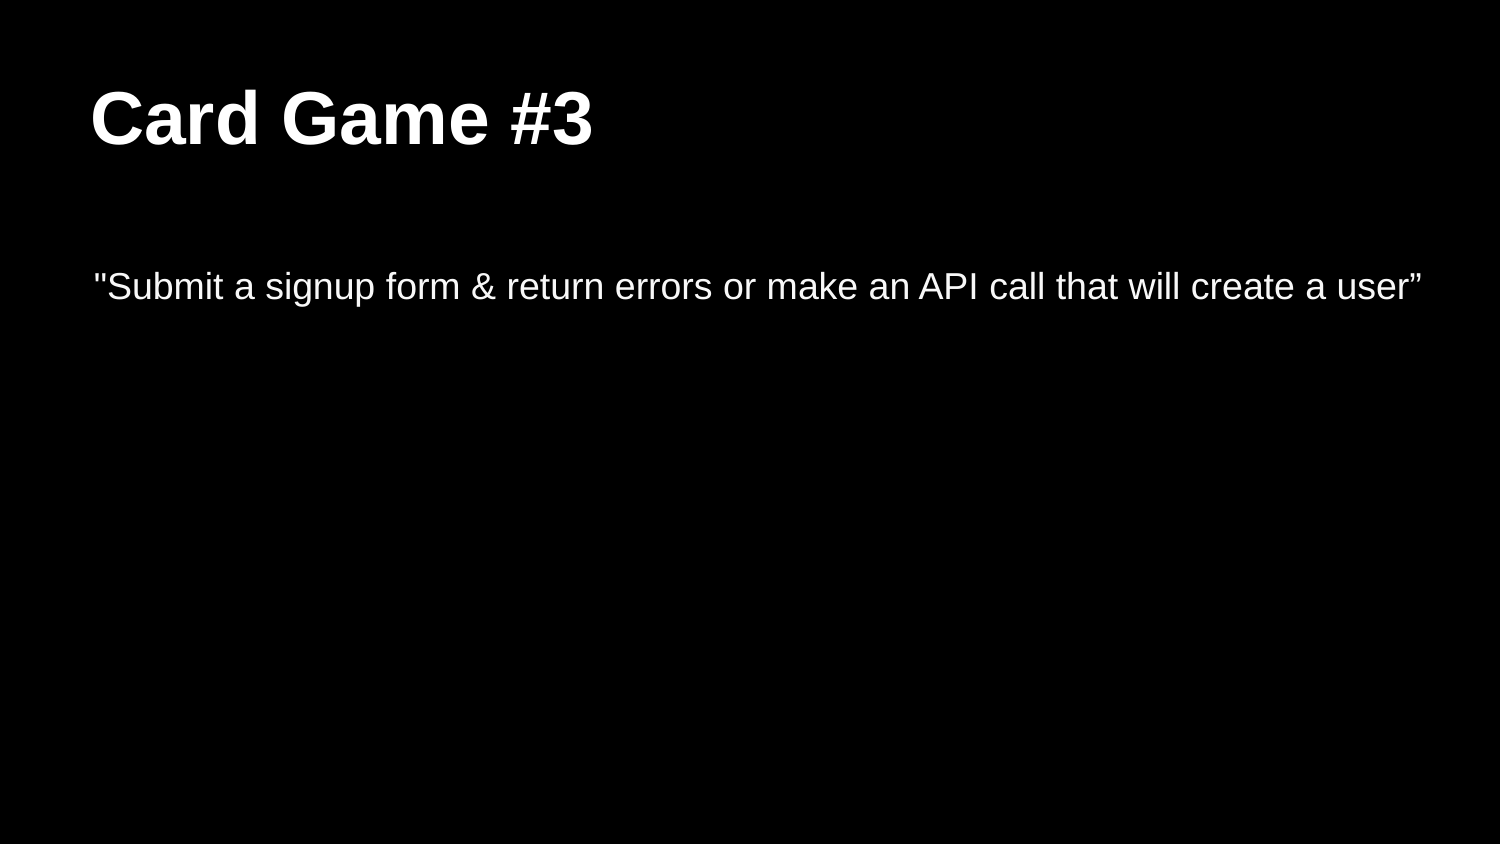

# Card Game #3
"Submit a signup form & return errors or make an API call that will create a user”